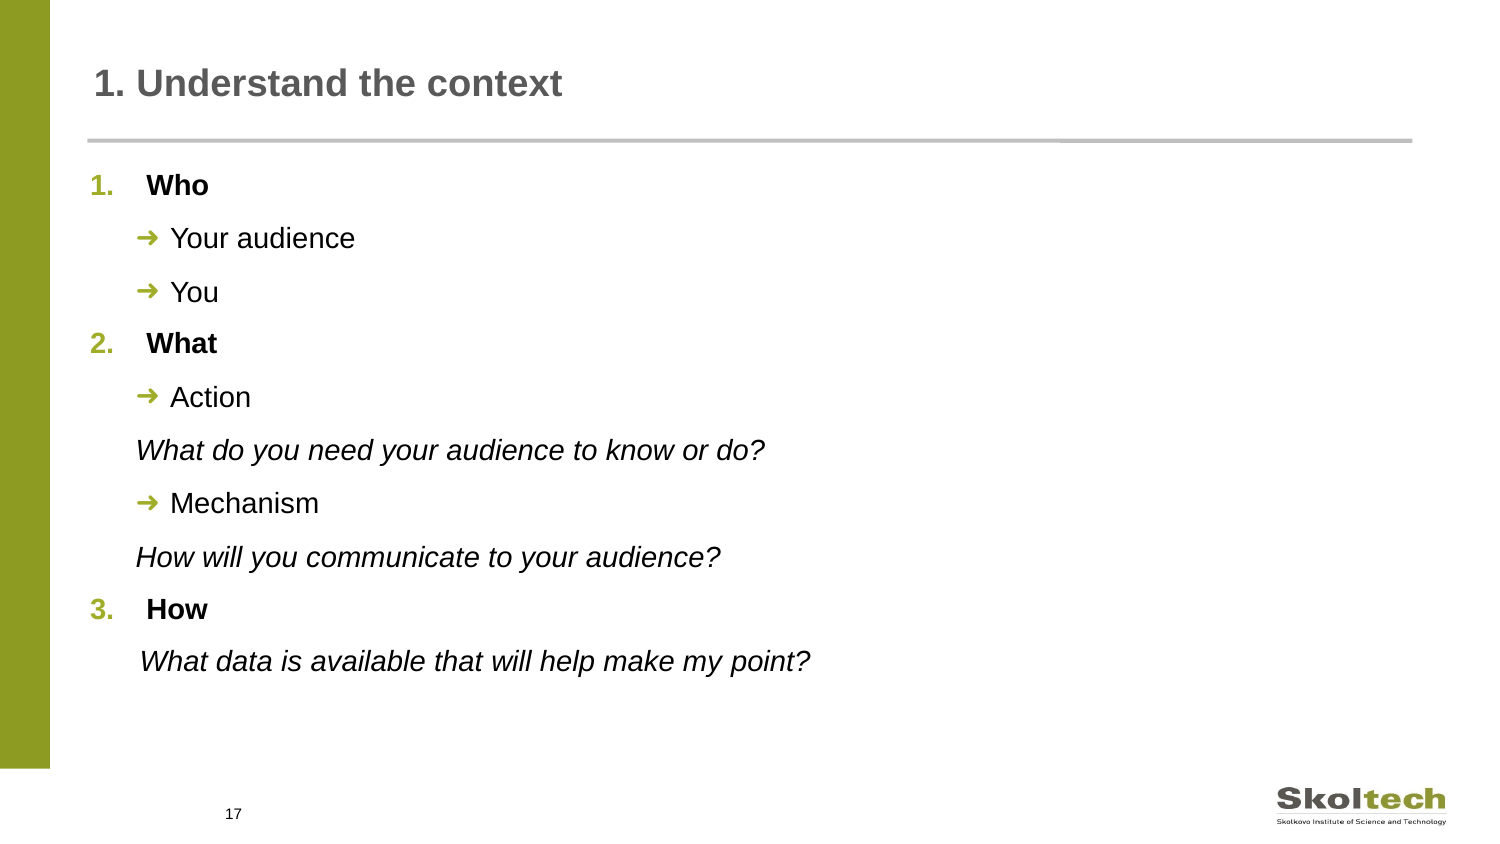

# 1. Understand the context
Who
Your audience
You
What
Action
What do you need your audience to know or do?
Mechanism
How will you communicate to your audience?
How
      What data is available that will help make my point?
17